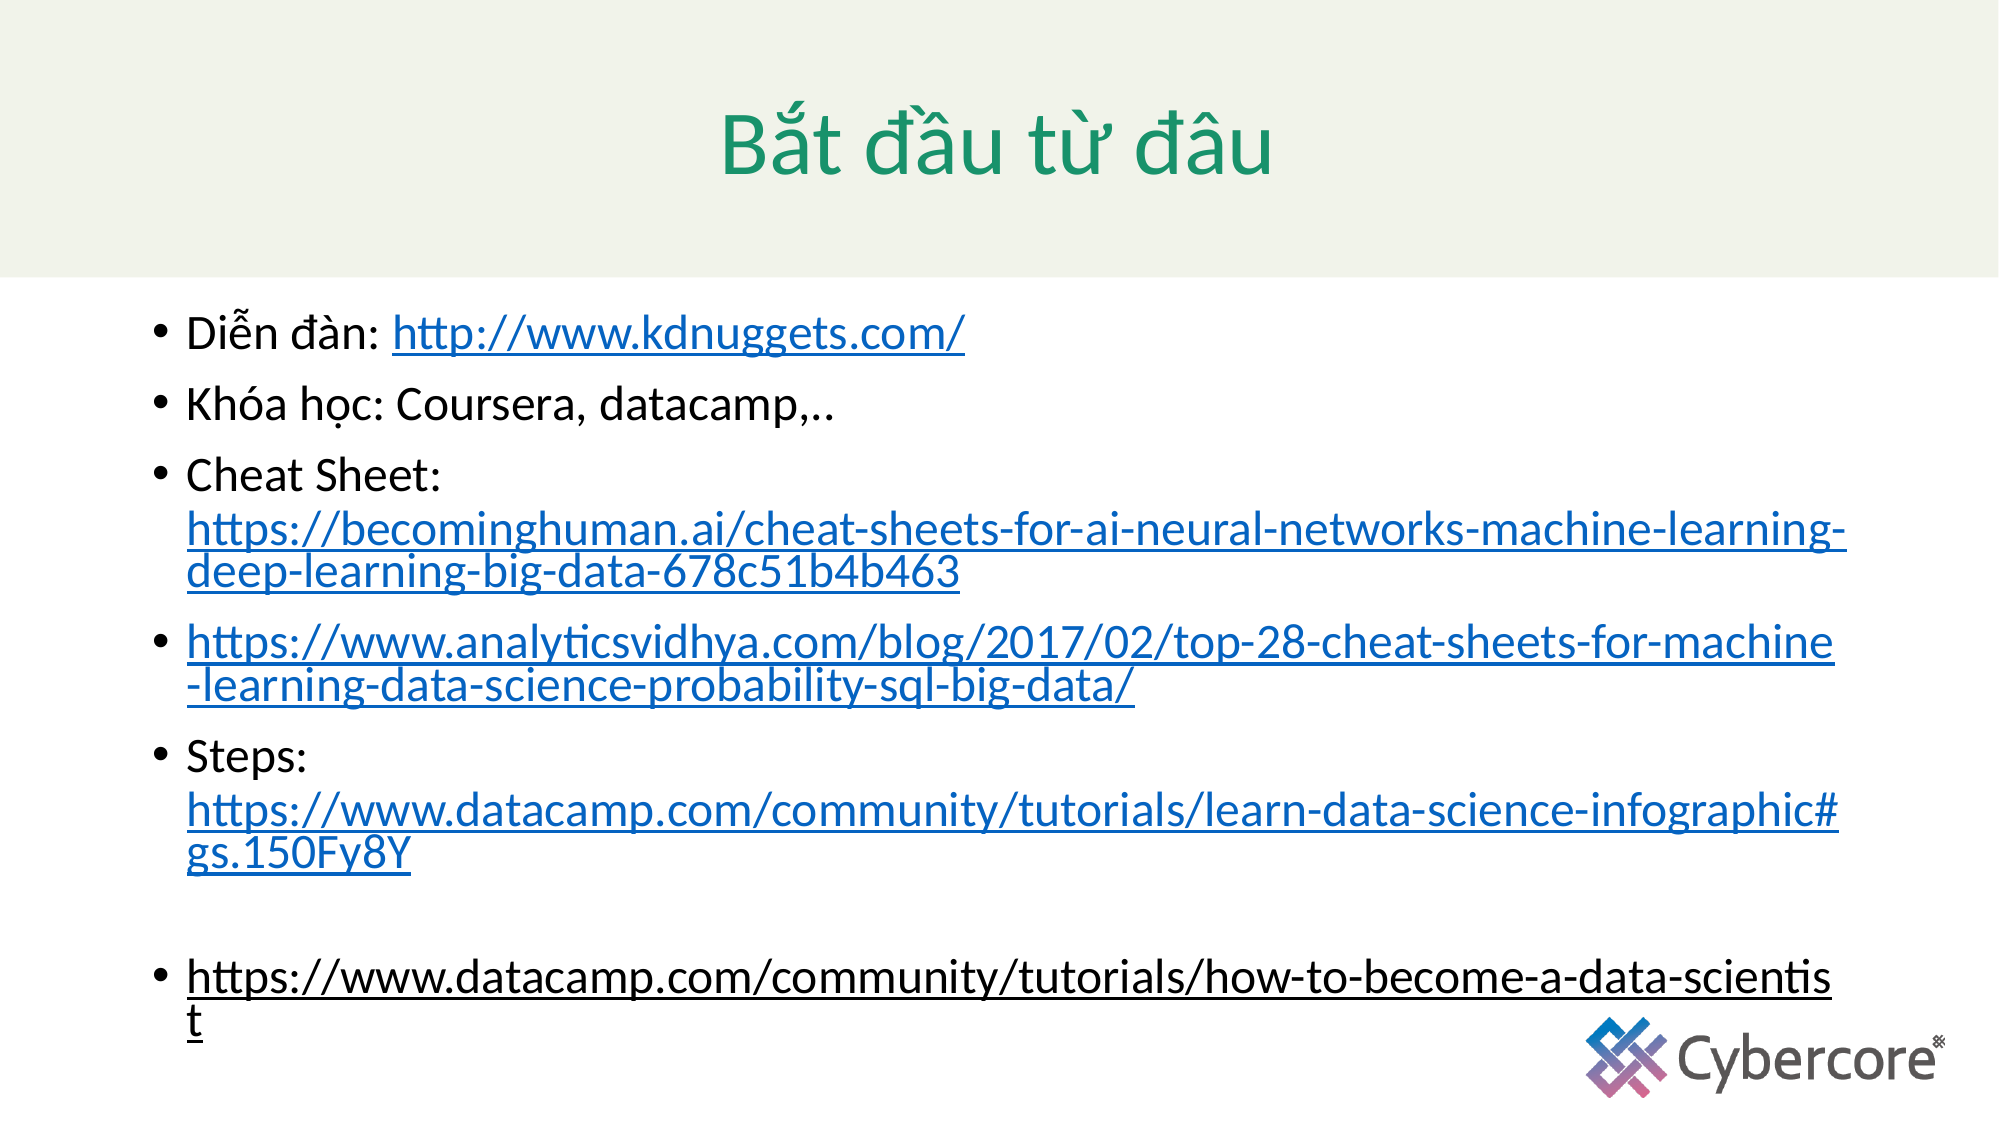

# Bắt đầu từ đâu
Diễn đàn: http://www.kdnuggets.com/
Khóa học: Coursera, datacamp,..
Cheat Sheet: https://becominghuman.ai/cheat-sheets-for-ai-neural-networks-machine-learning-deep-learning-big-data-678c51b4b463
https://www.analyticsvidhya.com/blog/2017/02/top-28-cheat-sheets-for-machine-learning-data-science-probability-sql-big-data/
Steps: https://www.datacamp.com/community/tutorials/learn-data-science-infographic#gs.150Fy8Y
https://www.datacamp.com/community/tutorials/how-to-become-a-data-scientist
https://www.youtube.com/watch?v=IpGxLWOIZy4